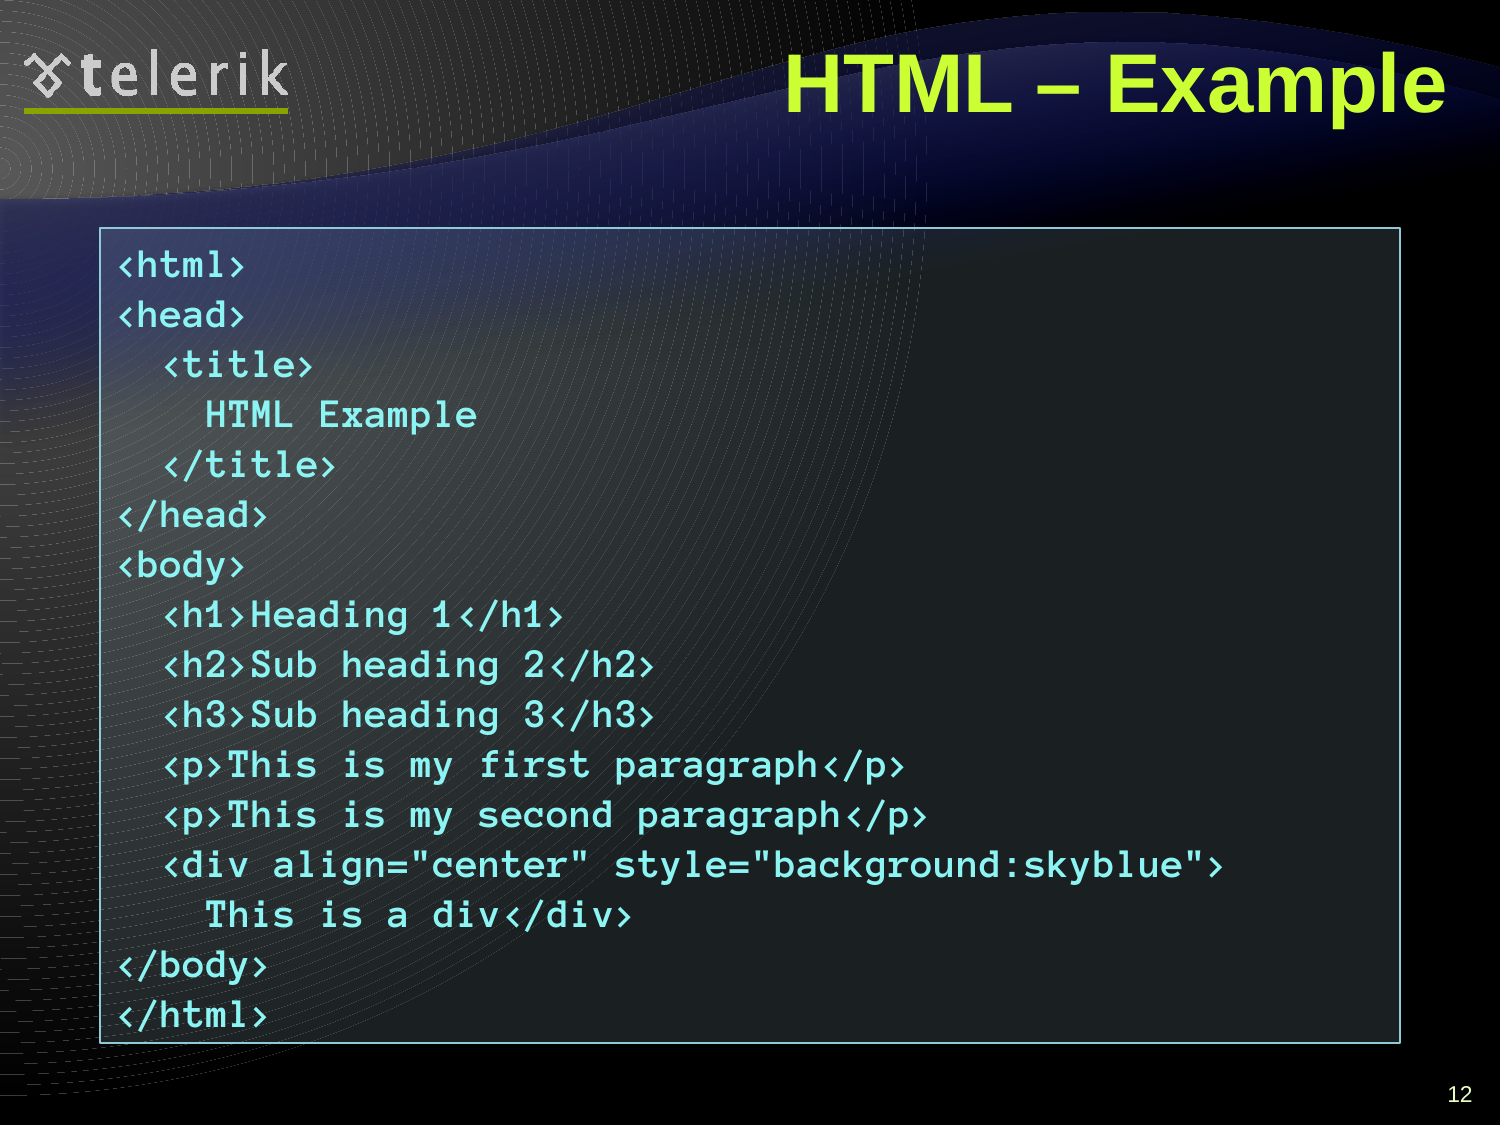

# HTML – Example
<html>
<head>
  <title>
    HTML Example
  </title>
</head>
<body>
  <h1>Heading 1</h1>
  <h2>Sub heading 2</h2>
  <h3>Sub heading 3</h3>
  <p>This is my first paragraph</p>
  <p>This is my second paragraph</p>
  <div align="center" style="background:skyblue">
    This is a div</div>
</body>
</html>
12